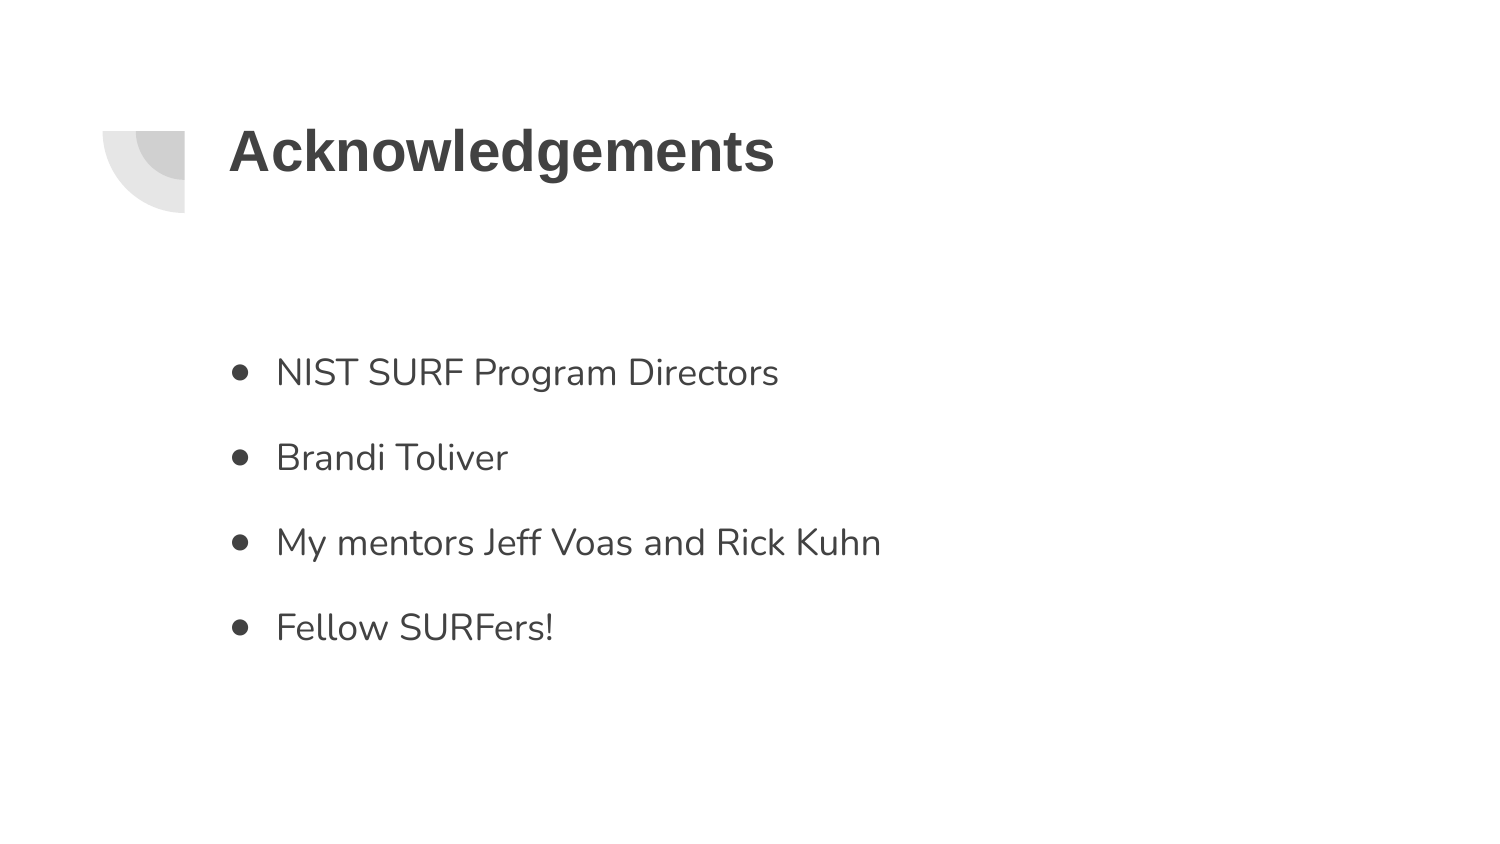

# Acknowledgements
NIST SURF Program Directors
Brandi Toliver
My mentors Jeff Voas and Rick Kuhn
Fellow SURFers!